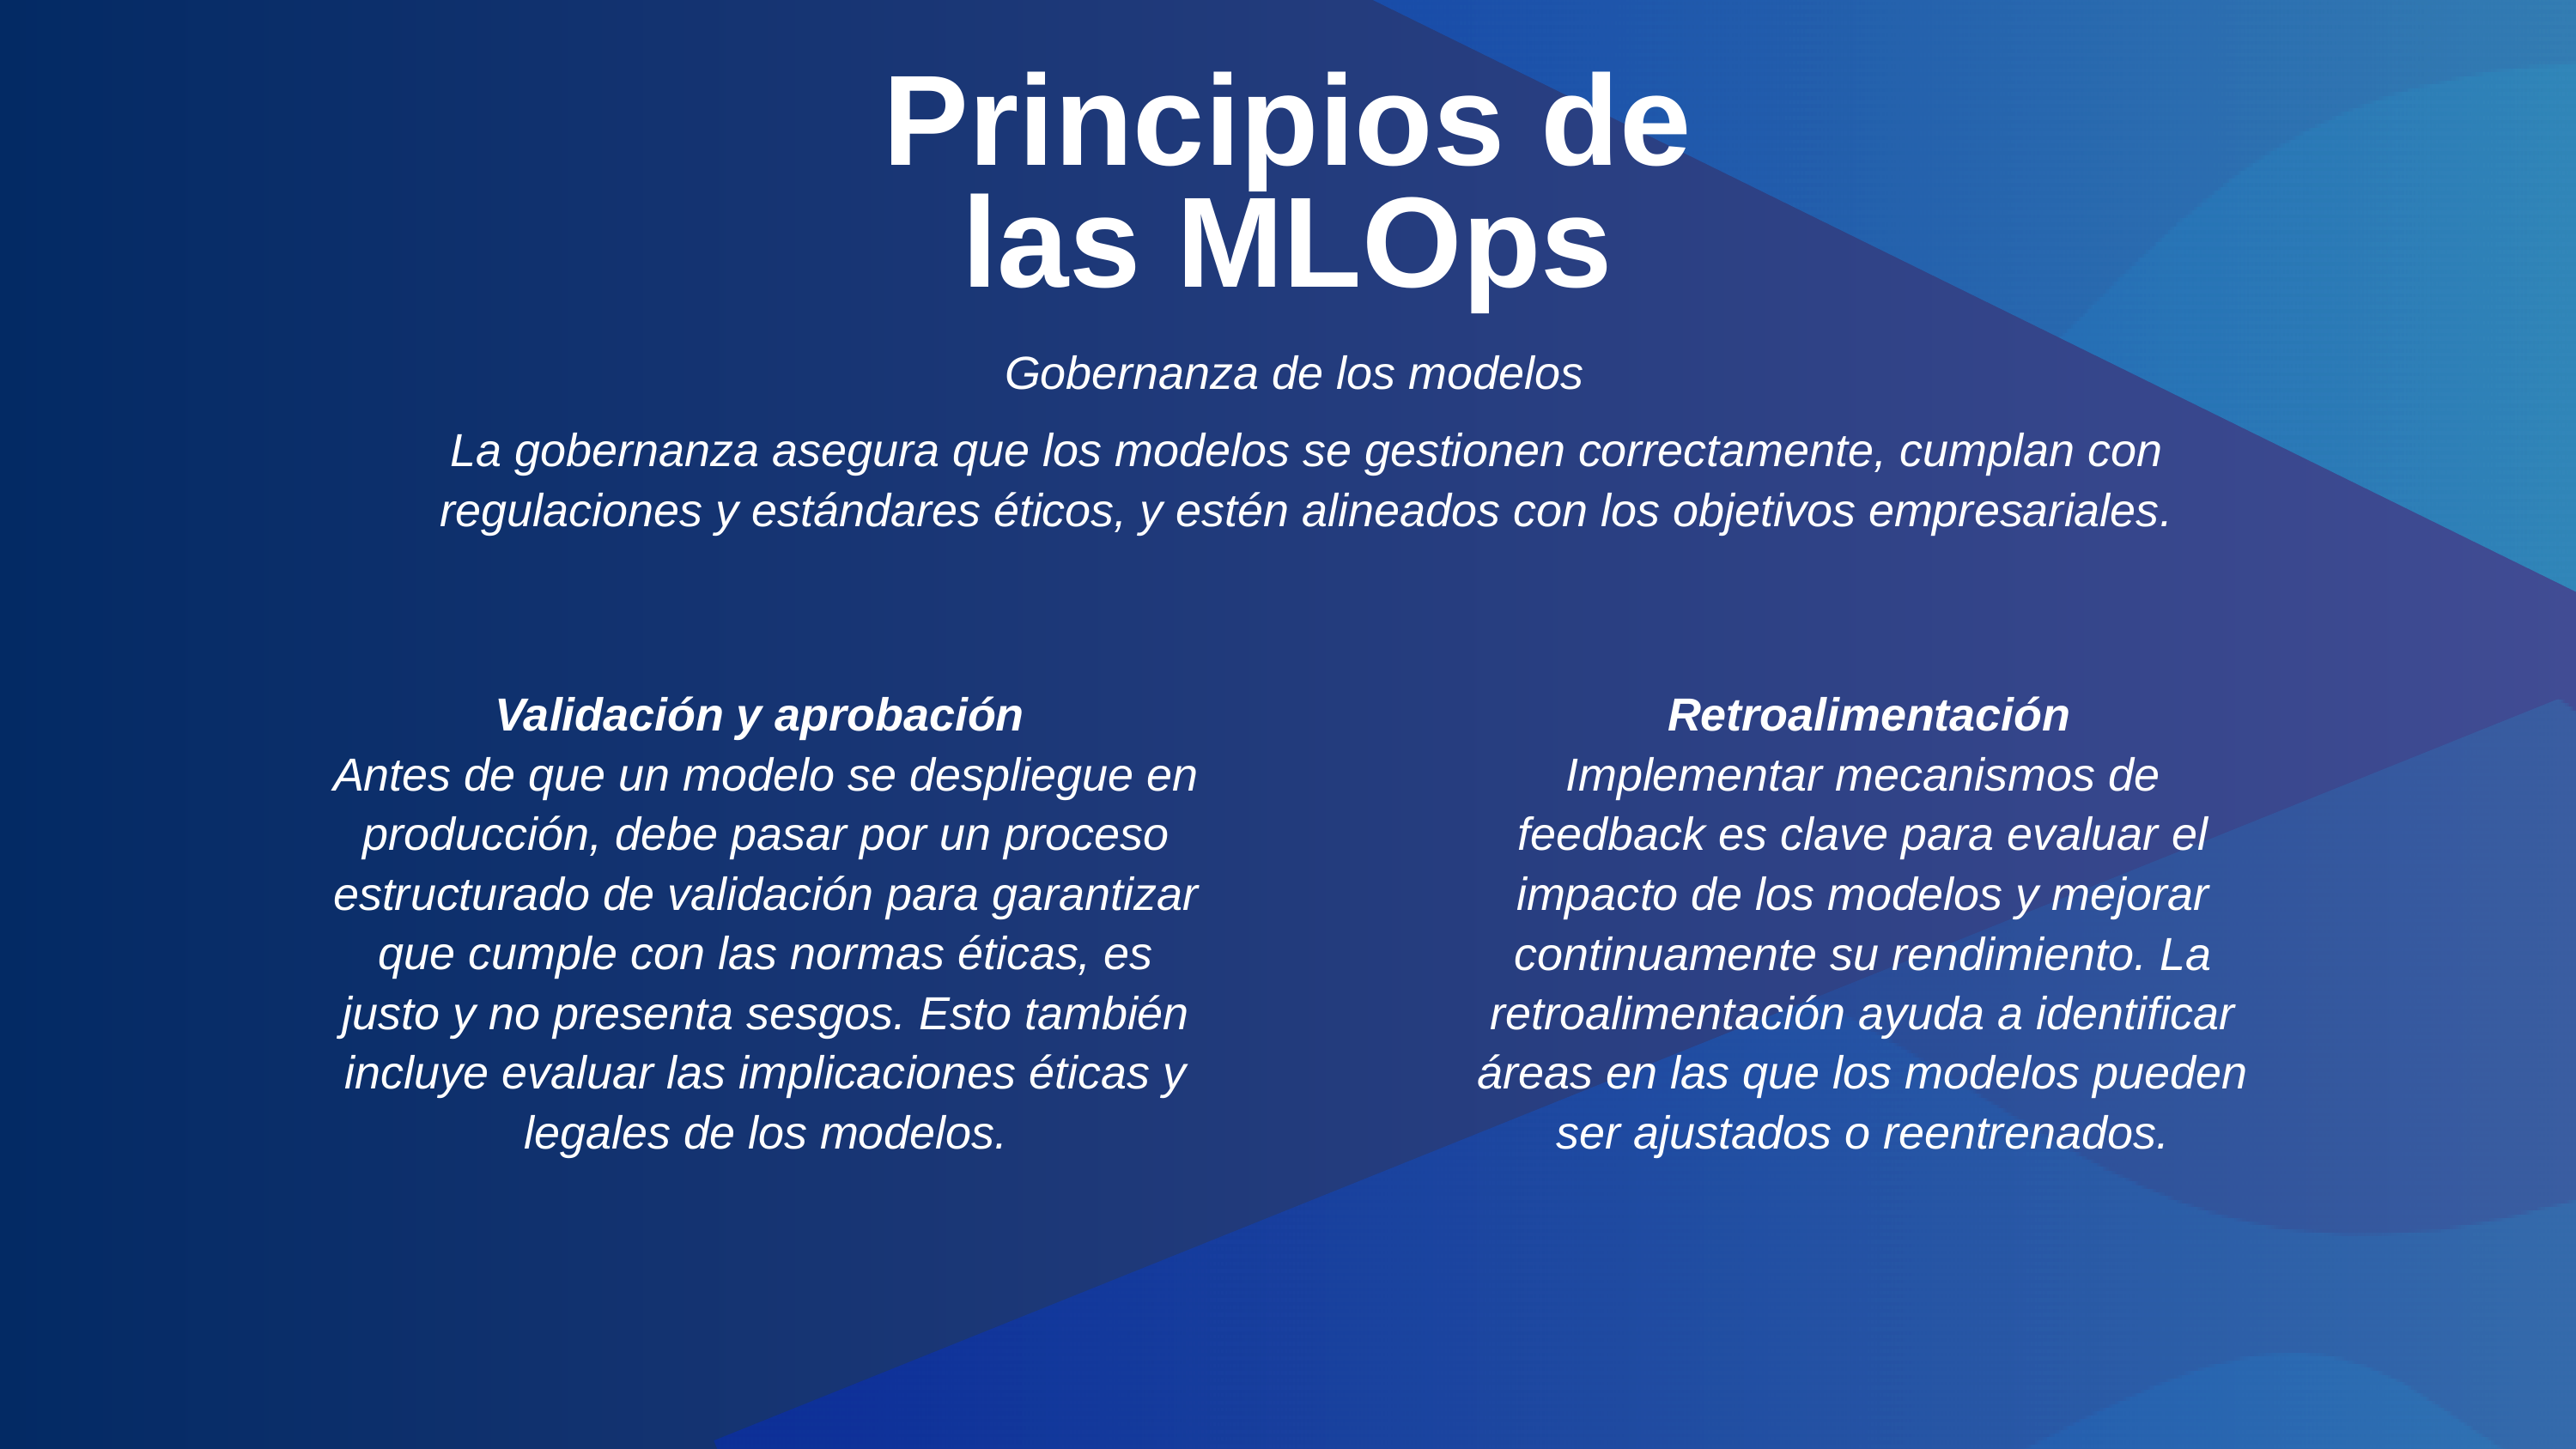

Principios de las MLOps
 Gobernanza de los modelos
La gobernanza asegura que los modelos se gestionen correctamente, cumplan con regulaciones y estándares éticos, y estén alineados con los objetivos empresariales.
Validación y aprobación
Antes de que un modelo se despliegue en producción, debe pasar por un proceso estructurado de validación para garantizar que cumple con las normas éticas, es justo y no presenta sesgos. Esto también incluye evaluar las implicaciones éticas y legales de los modelos.
 Retroalimentación
Implementar mecanismos de feedback es clave para evaluar el impacto de los modelos y mejorar continuamente su rendimiento. La retroalimentación ayuda a identificar áreas en las que los modelos pueden ser ajustados o reentrenados.